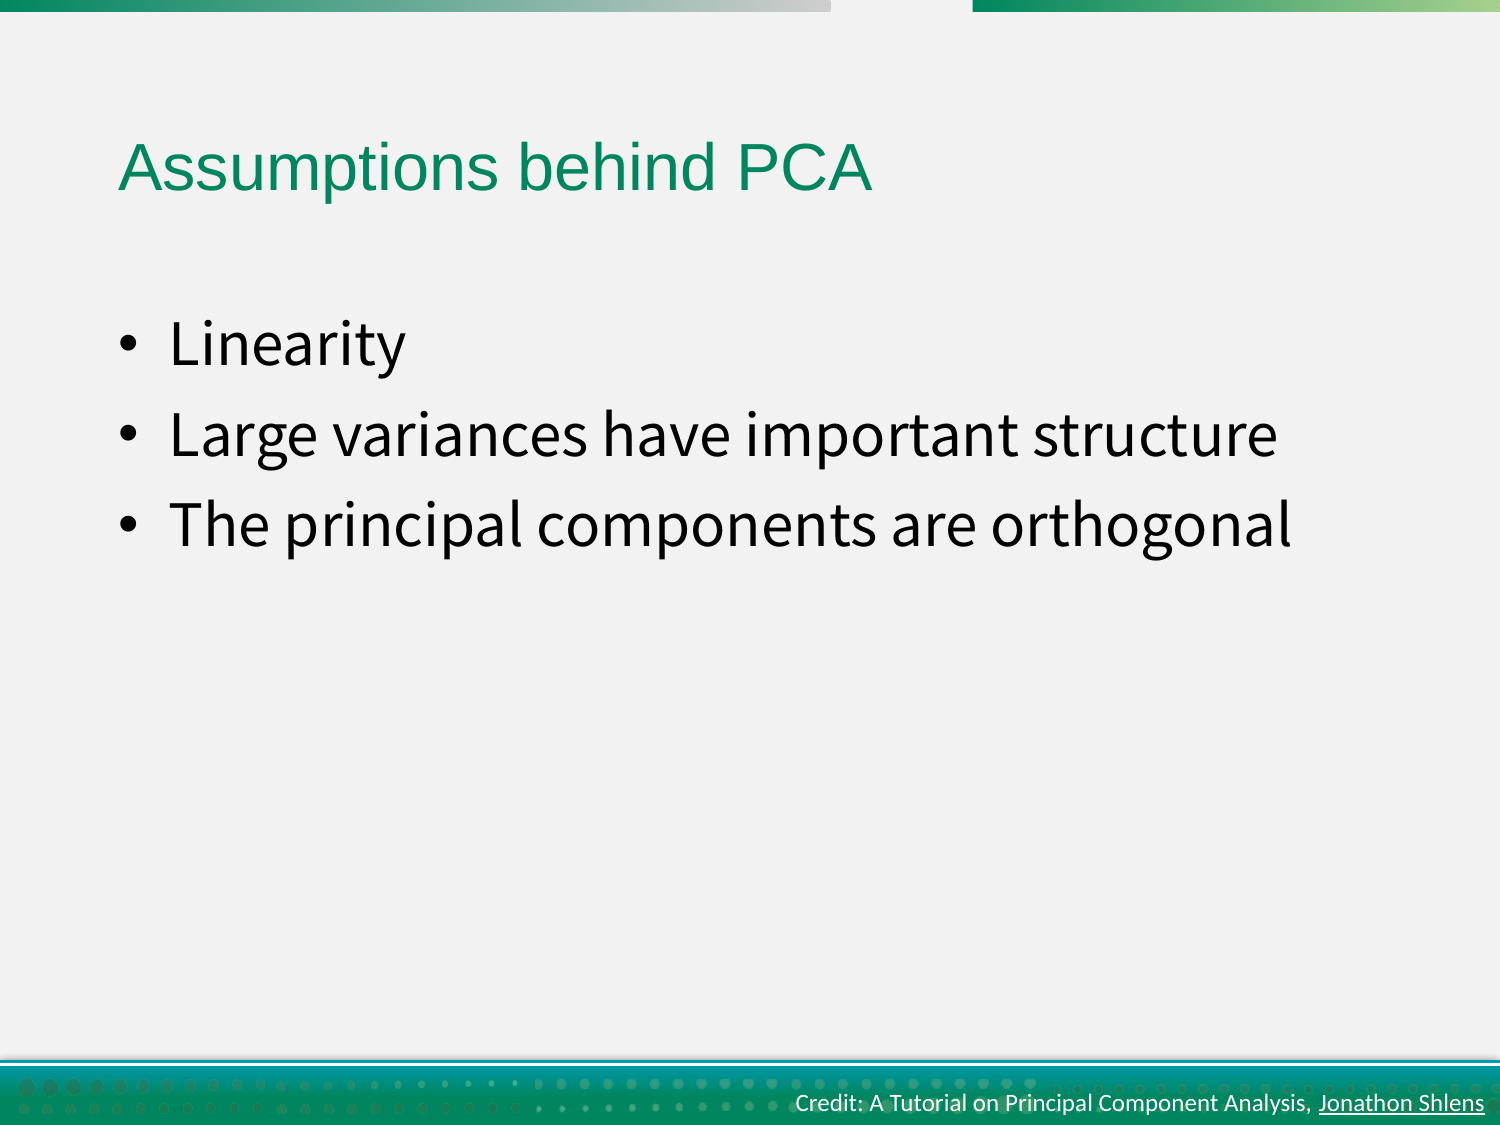

# Assumptions behind PCA
 Linearity
 Large variances have important structure
 The principal components are orthogonal
Credit: A Tutorial on Principal Component Analysis, Jonathon Shlens